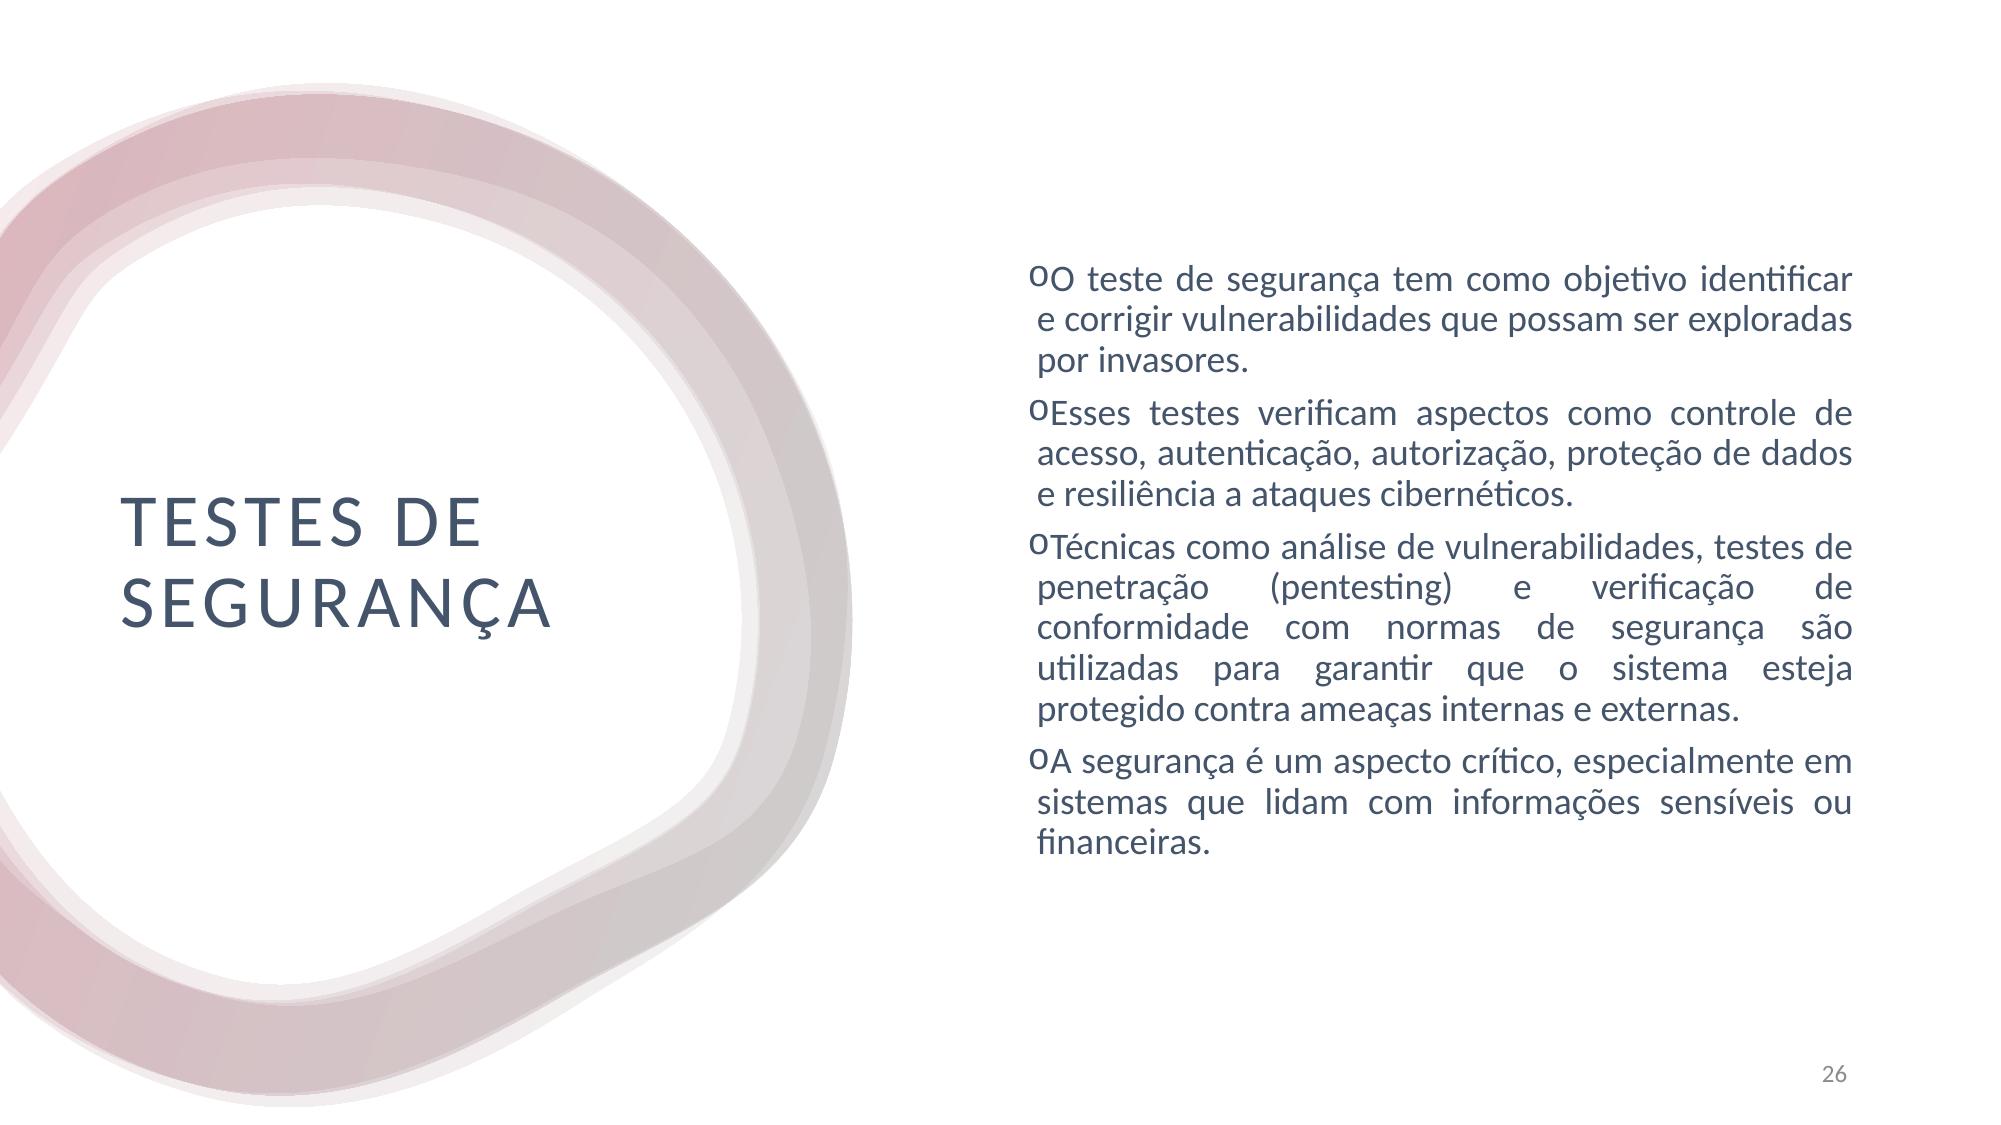

O teste de segurança tem como objetivo identificar e corrigir vulnerabilidades que possam ser exploradas por invasores.
Esses testes verificam aspectos como controle de acesso, autenticação, autorização, proteção de dados e resiliência a ataques cibernéticos.
Técnicas como análise de vulnerabilidades, testes de penetração (pentesting) e verificação de conformidade com normas de segurança são utilizadas para garantir que o sistema esteja protegido contra ameaças internas e externas.
A segurança é um aspecto crítico, especialmente em sistemas que lidam com informações sensíveis ou financeiras.
# Testes de Segurança
26